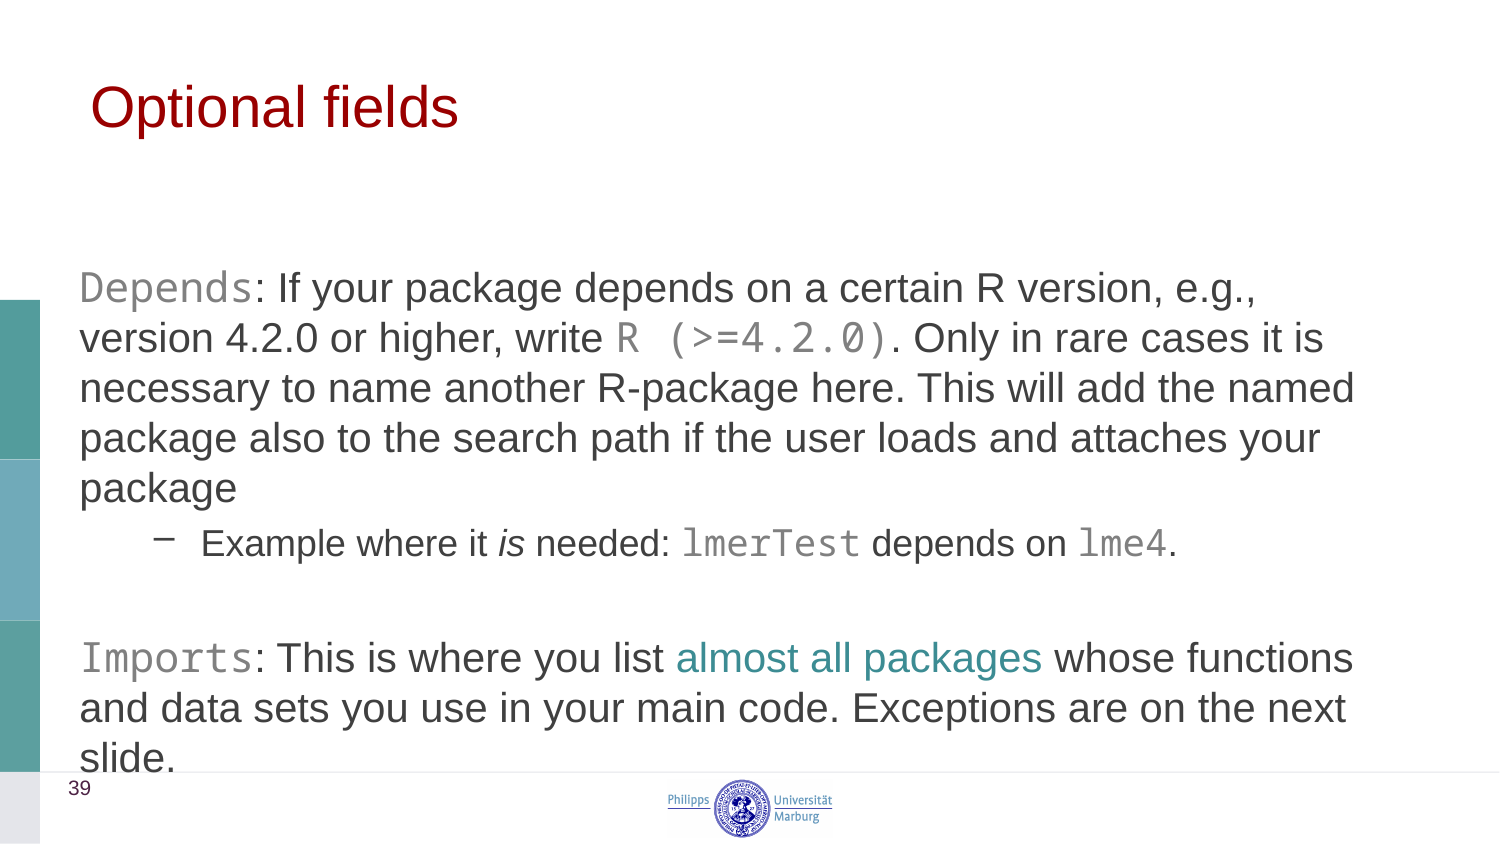

# Optional fields
Depends: If your package depends on a certain R version, e.g., version 4.2.0 or higher, write R (>=4.2.0). Only in rare cases it is necessary to name another R-package here. This will add the named package also to the search path if the user loads and attaches your package
Example where it is needed: lmerTest depends on lme4.

Imports: This is where you list almost all packages whose functions and data sets you use in your main code. Exceptions are on the next slide.

39